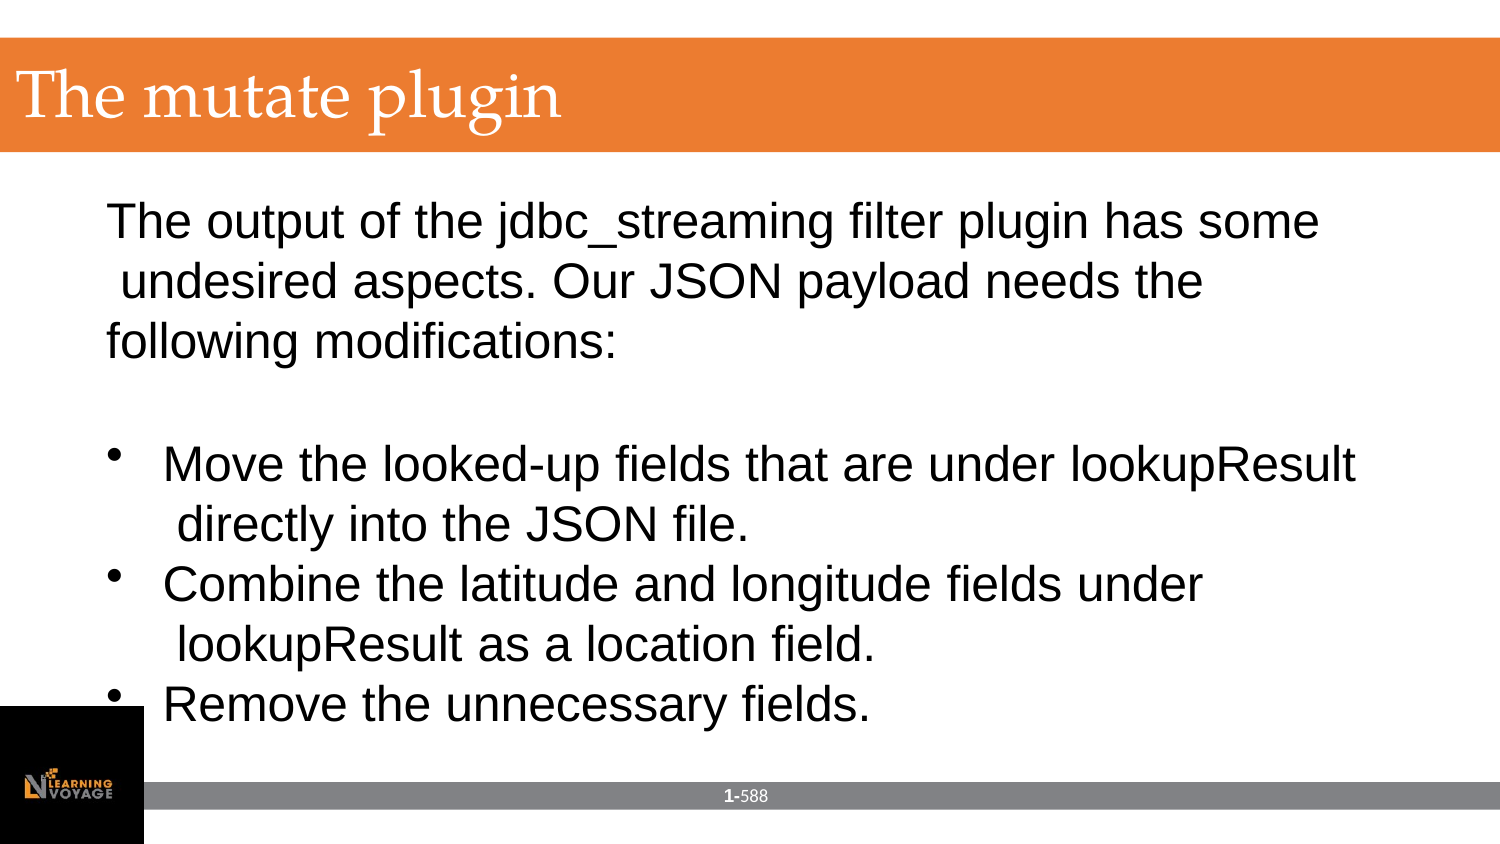

# The mutate plugin
The output of the jdbc_streaming filter plugin has some  undesired aspects. Our JSON payload needs the  following modifications:

Move the looked-up fields that are under lookupResult  directly into the JSON file.
Combine the latitude and longitude fields under  lookupResult as a location field.
Remove the unnecessary fields.
1-588